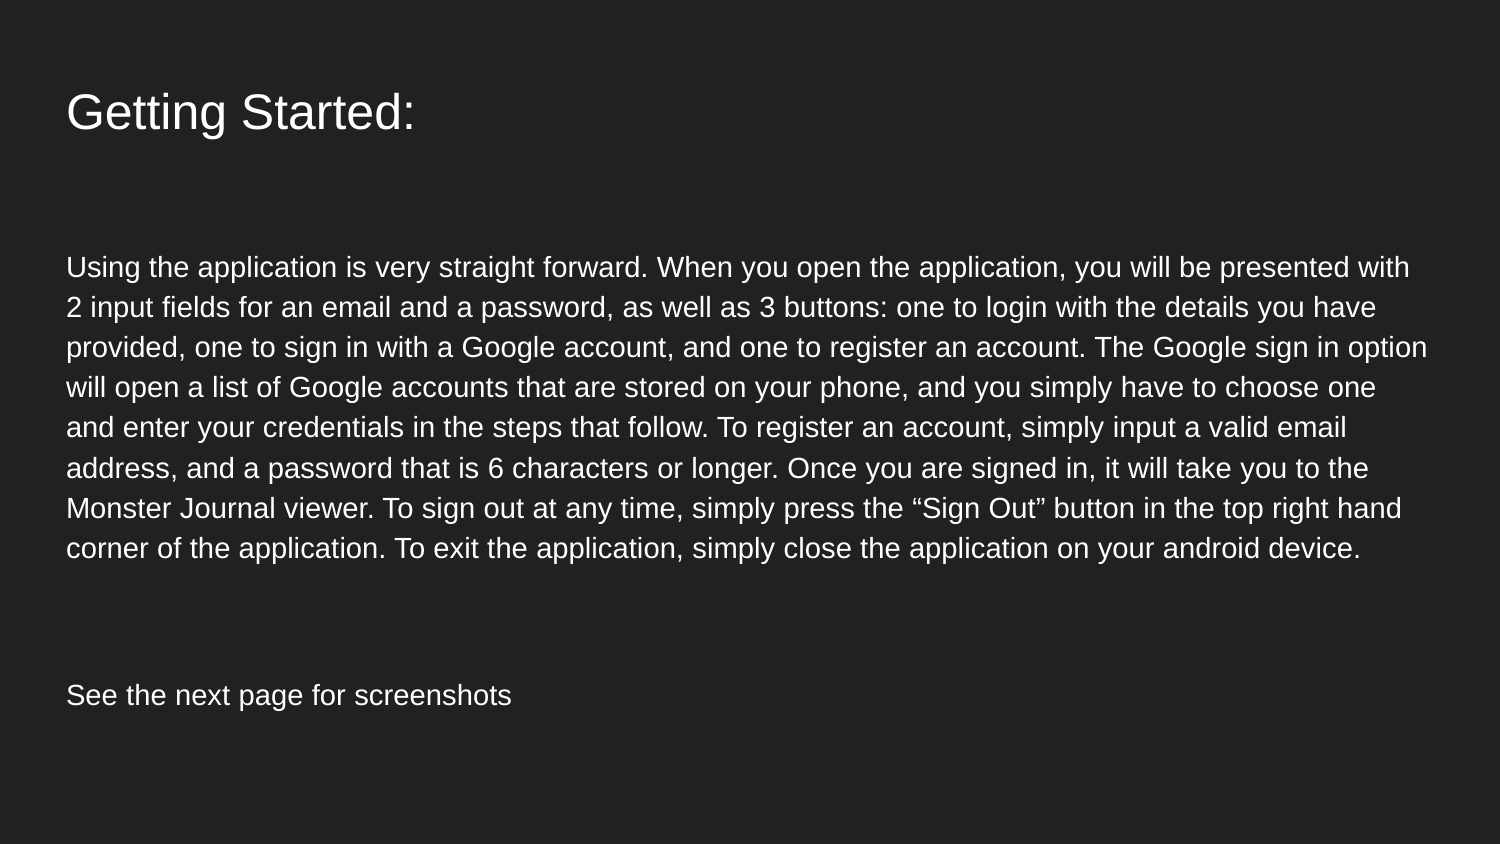

# Getting Started:
Using the application is very straight forward. When you open the application, you will be presented with 2 input fields for an email and a password, as well as 3 buttons: one to login with the details you have provided, one to sign in with a Google account, and one to register an account. The Google sign in option will open a list of Google accounts that are stored on your phone, and you simply have to choose one and enter your credentials in the steps that follow. To register an account, simply input a valid email address, and a password that is 6 characters or longer. Once you are signed in, it will take you to the Monster Journal viewer. To sign out at any time, simply press the “Sign Out” button in the top right hand corner of the application. To exit the application, simply close the application on your android device.

See the next page for screenshots